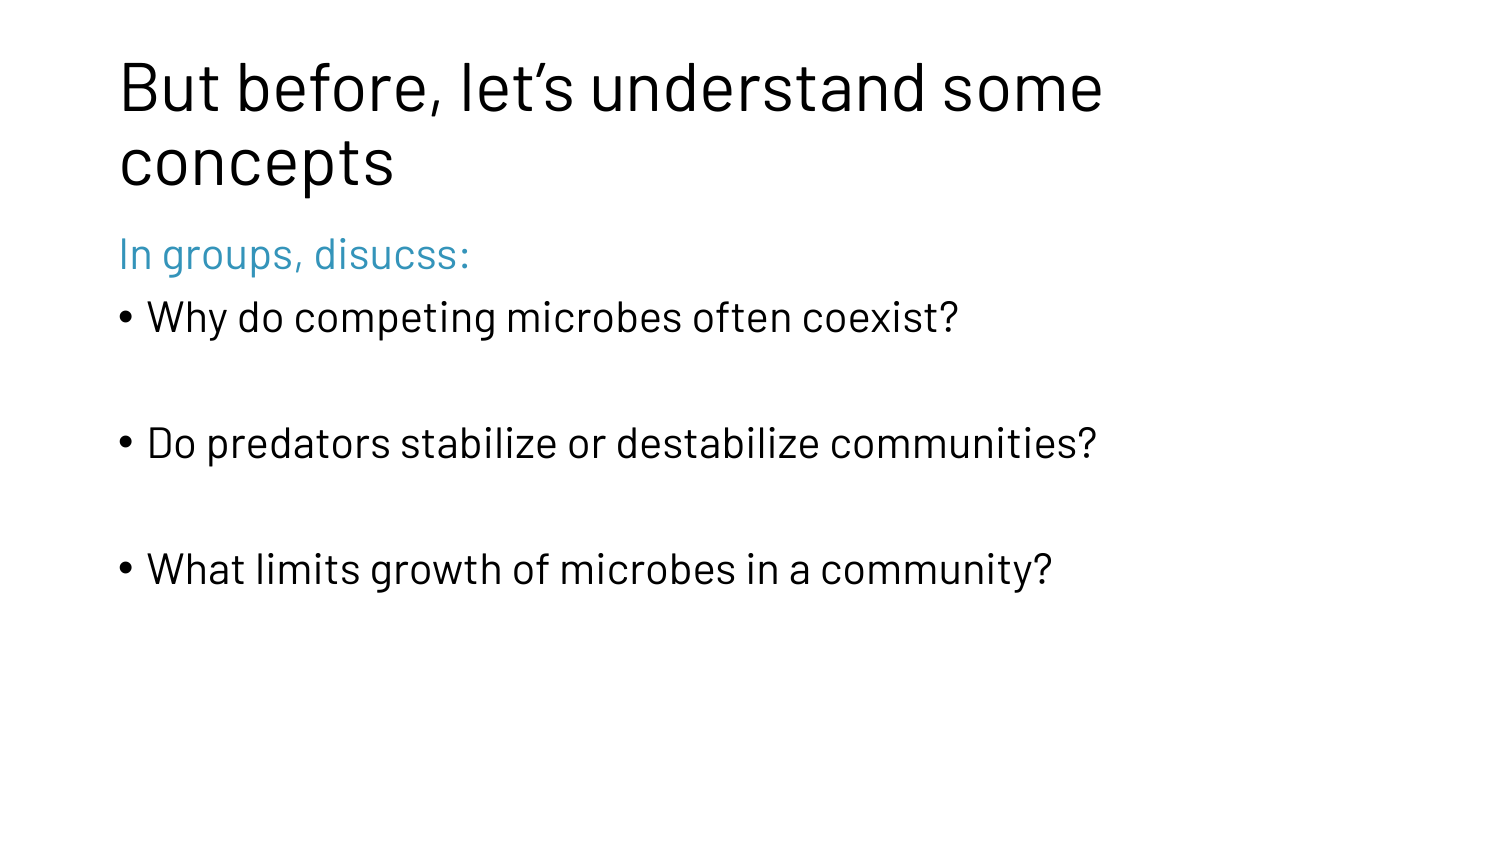

# But before, let’s understand some concepts
In groups, disucss:
Why do competing microbes often coexist?

Do predators stabilize or destabilize communities?

What limits growth of microbes in a community?